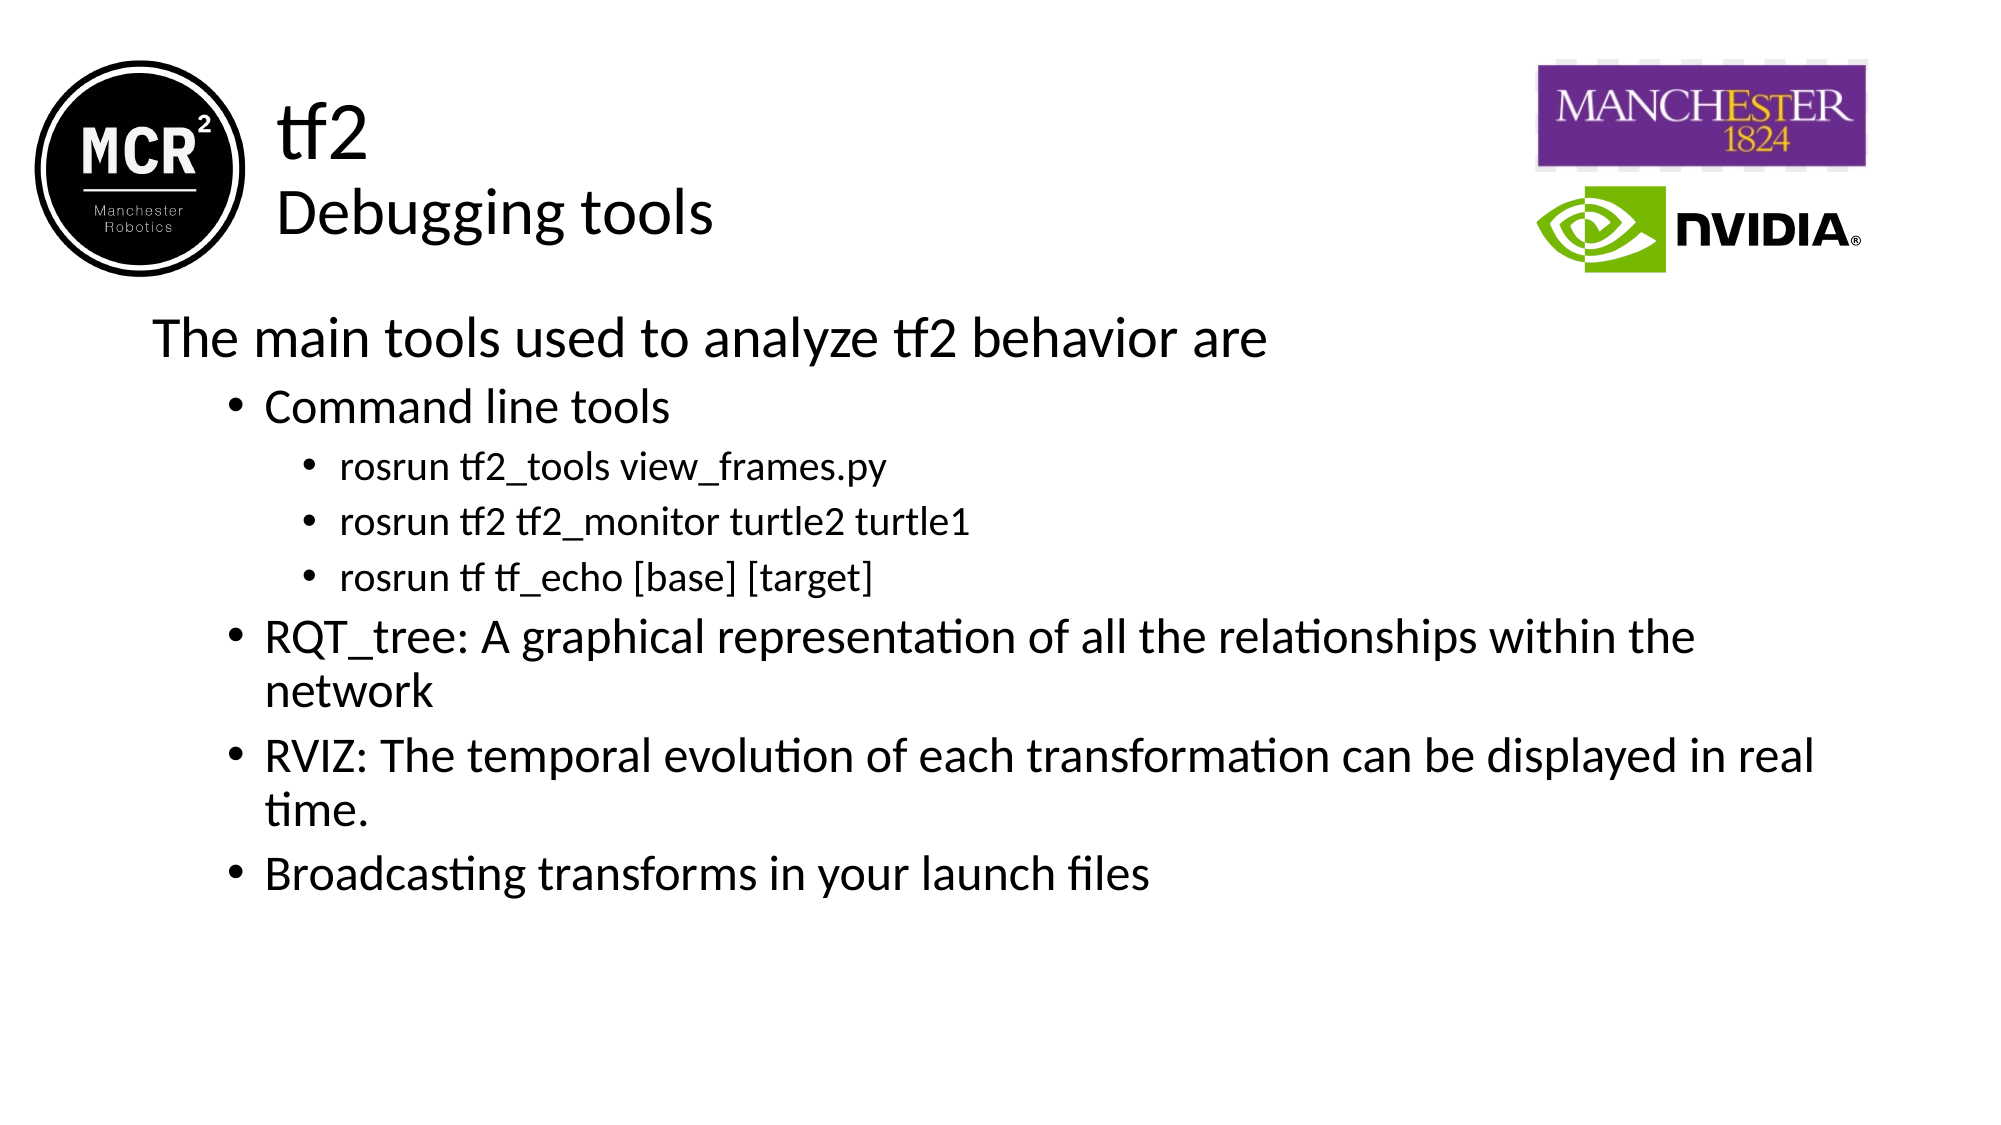

tf2
Debugging tools
The main tools used to analyze tf2 behavior are
Command line tools
rosrun tf2_tools view_frames.py
rosrun tf2 tf2_monitor turtle2 turtle1
rosrun tf tf_echo [base] [target]
RQT_tree: A graphical representation of all the relationships within the network
RVIZ: The temporal evolution of each transformation can be displayed in real time.
Broadcasting transforms in your launch files